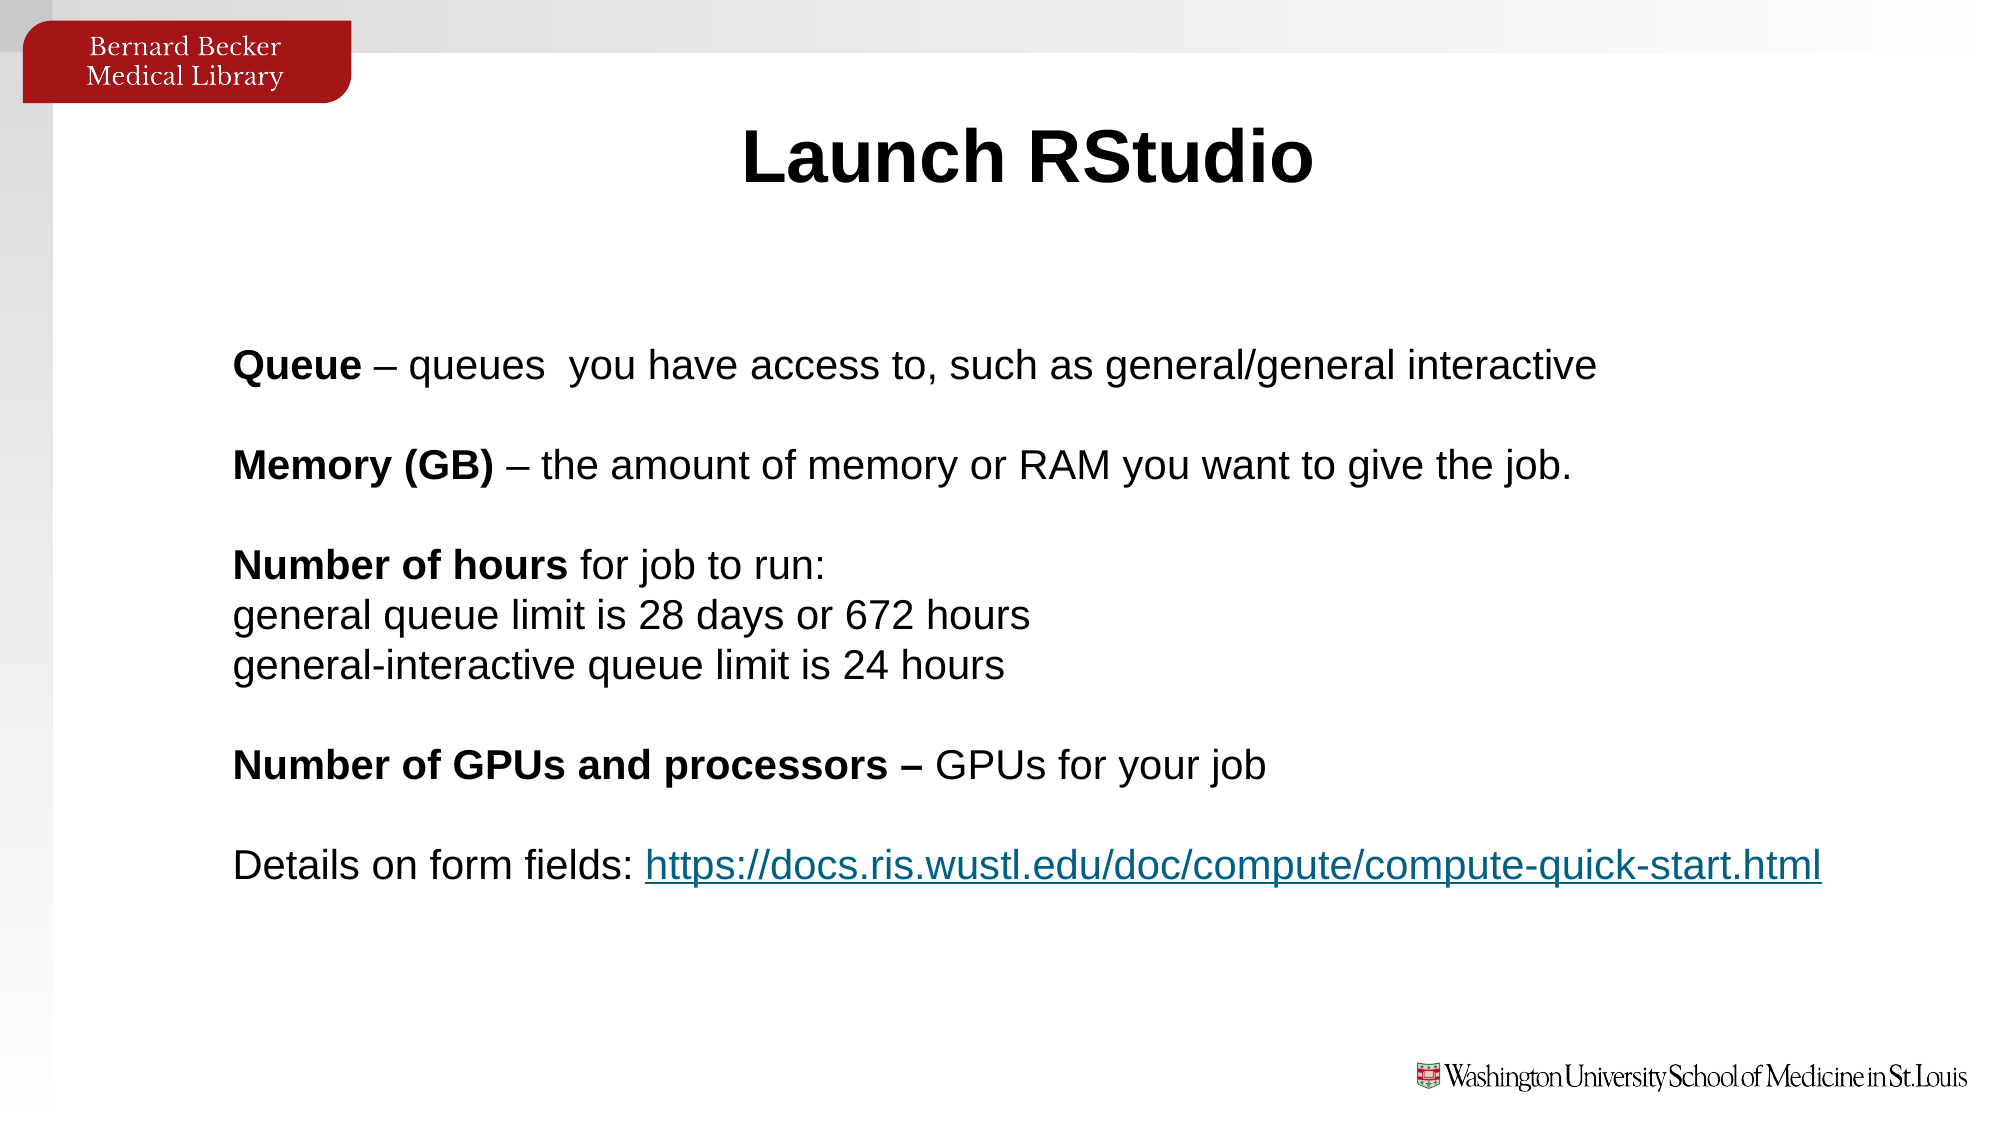

Launch RStudio
Queue – queues  you have access to, such as general/general interactive

Memory (GB) – the amount of memory or RAM you want to give the job.

Number of hours for job to run:
general queue limit is 28 days or 672 hours
general-interactive queue limit is 24 hours

Number of GPUs and processors – GPUs for your job

Details on form fields: https://docs.ris.wustl.edu/doc/compute/compute-quick-start.html